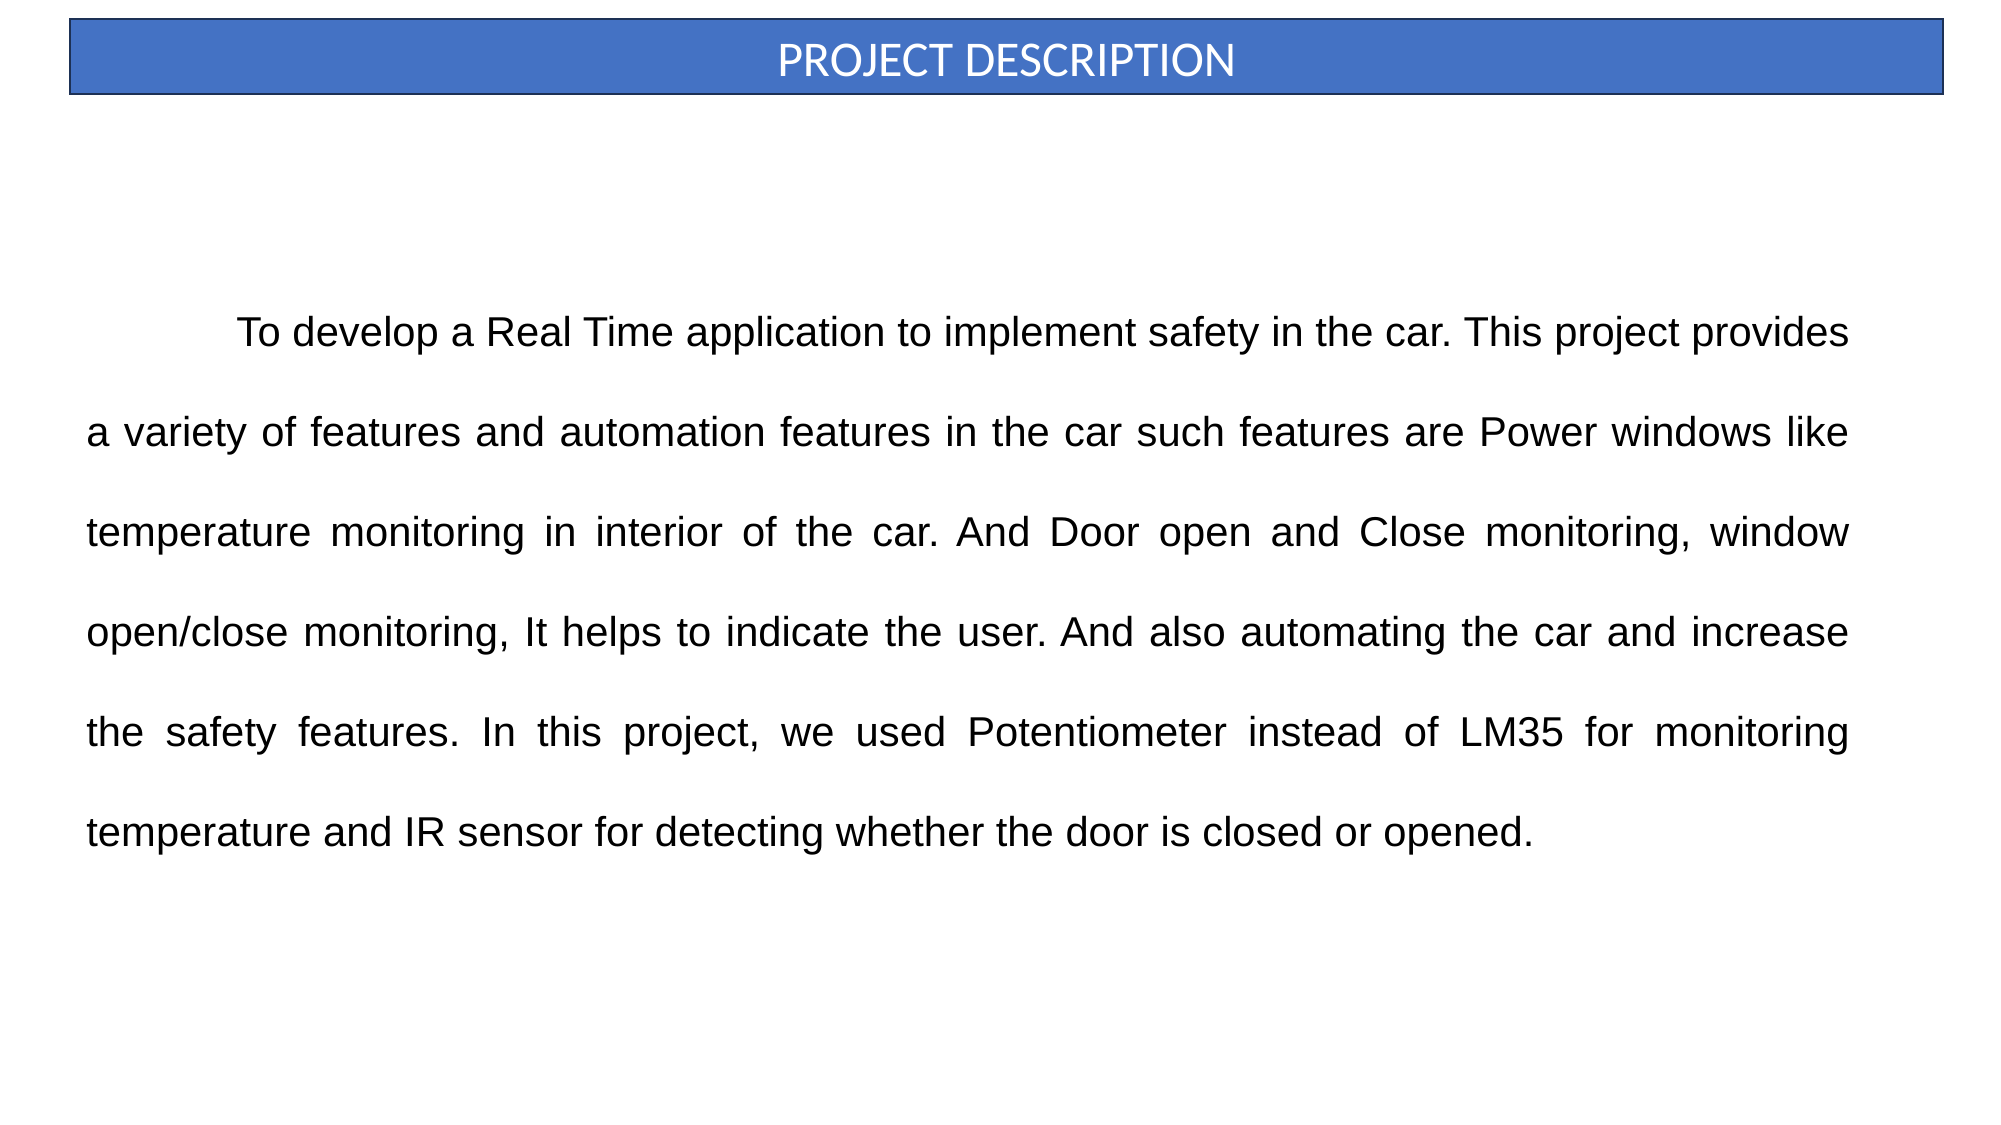

PROJECT DESCRIPTION
	To develop a Real Time application to implement safety in the car. This project provides a variety of features and automation features in the car such features are Power windows like temperature monitoring in interior of the car. And Door open and Close monitoring, window open/close monitoring, It helps to indicate the user. And also automating the car and increase the safety features. In this project, we used Potentiometer instead of LM35 for monitoring temperature and IR sensor for detecting whether the door is closed or opened.